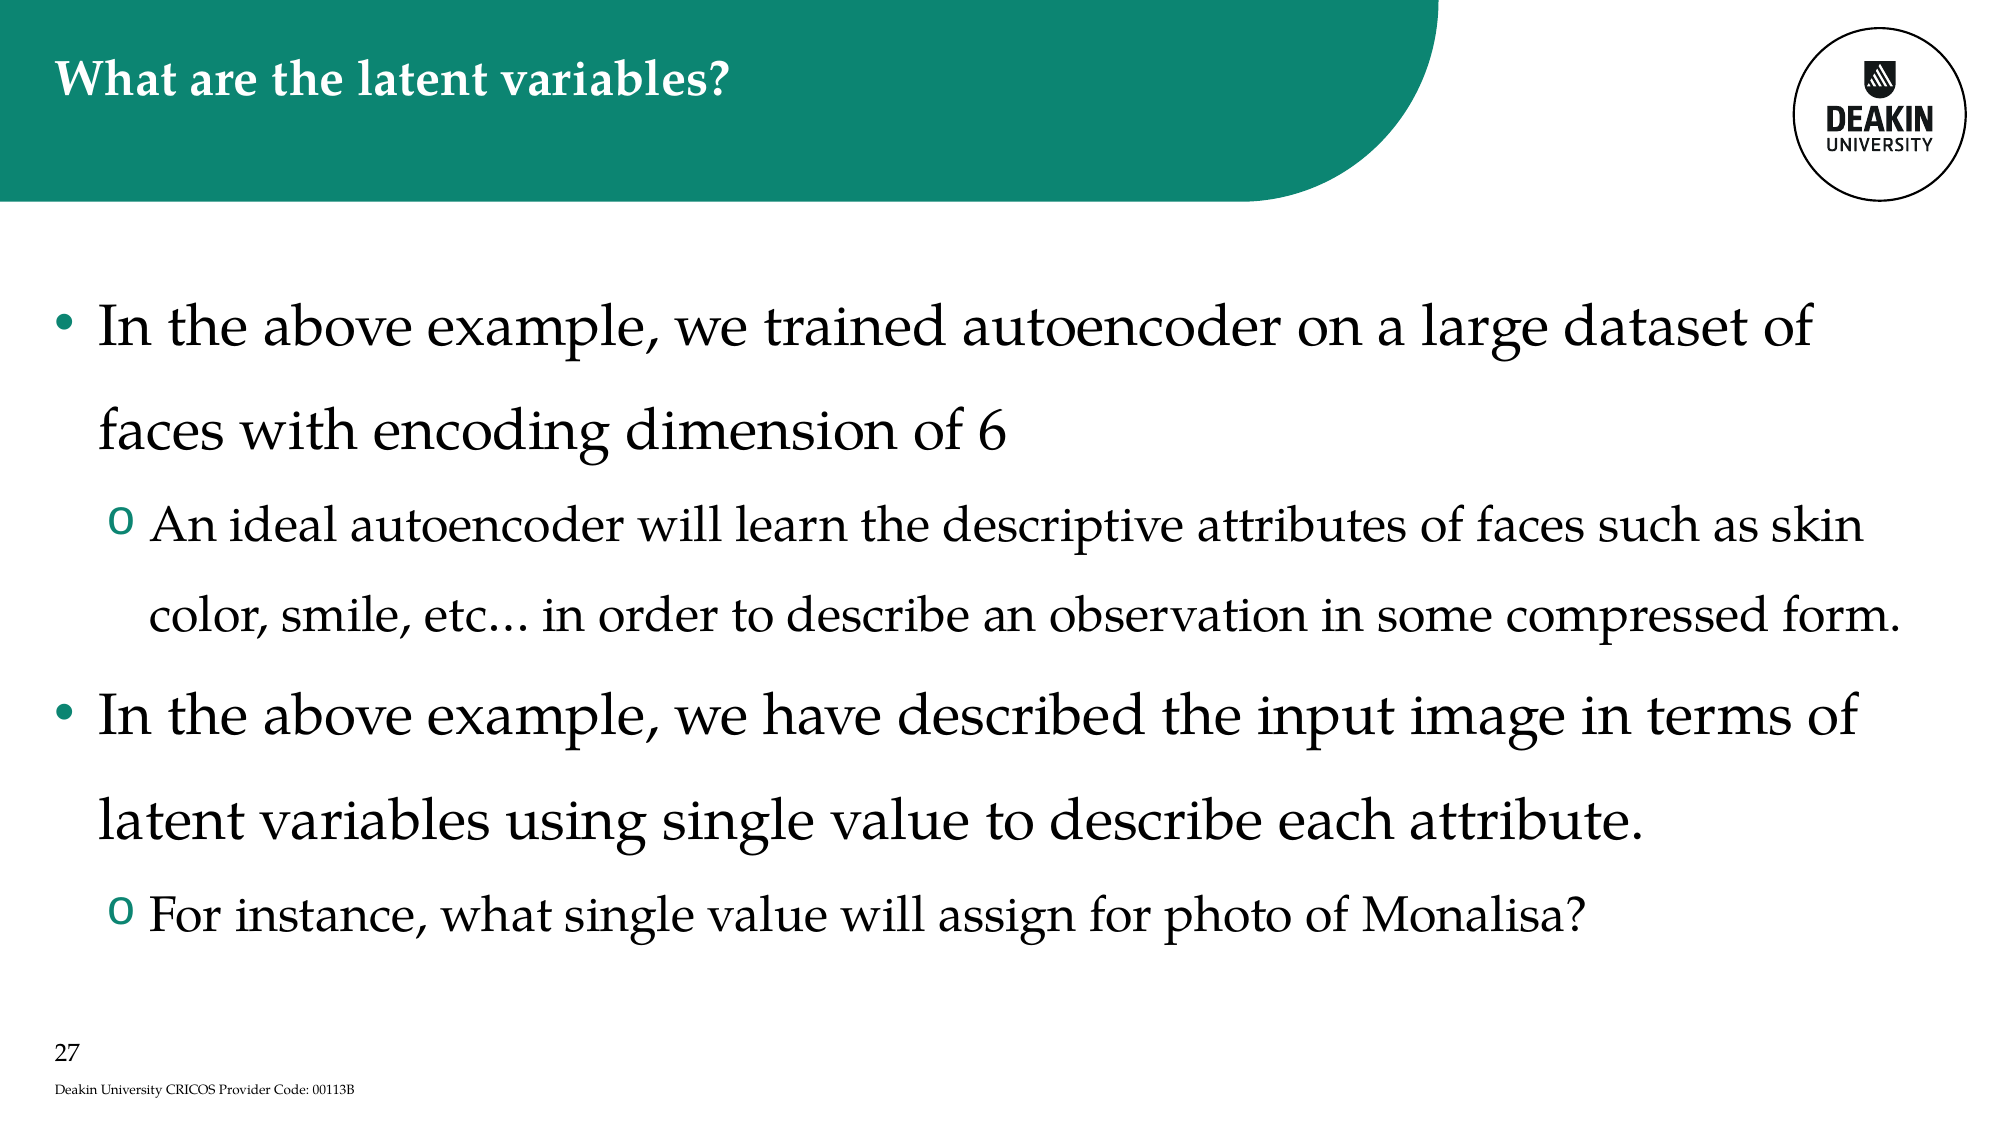

# What are the latent variables?
In the above example, we trained autoencoder on a large dataset of faces with encoding dimension of 6
An ideal autoencoder will learn the descriptive attributes of faces such as skin color, smile, etc… in order to describe an observation in some compressed form.
In the above example, we have described the input image in terms of latent variables using single value to describe each attribute.
For instance, what single value will assign for photo of Monalisa?
27
Deakin University CRICOS Provider Code: 00113B